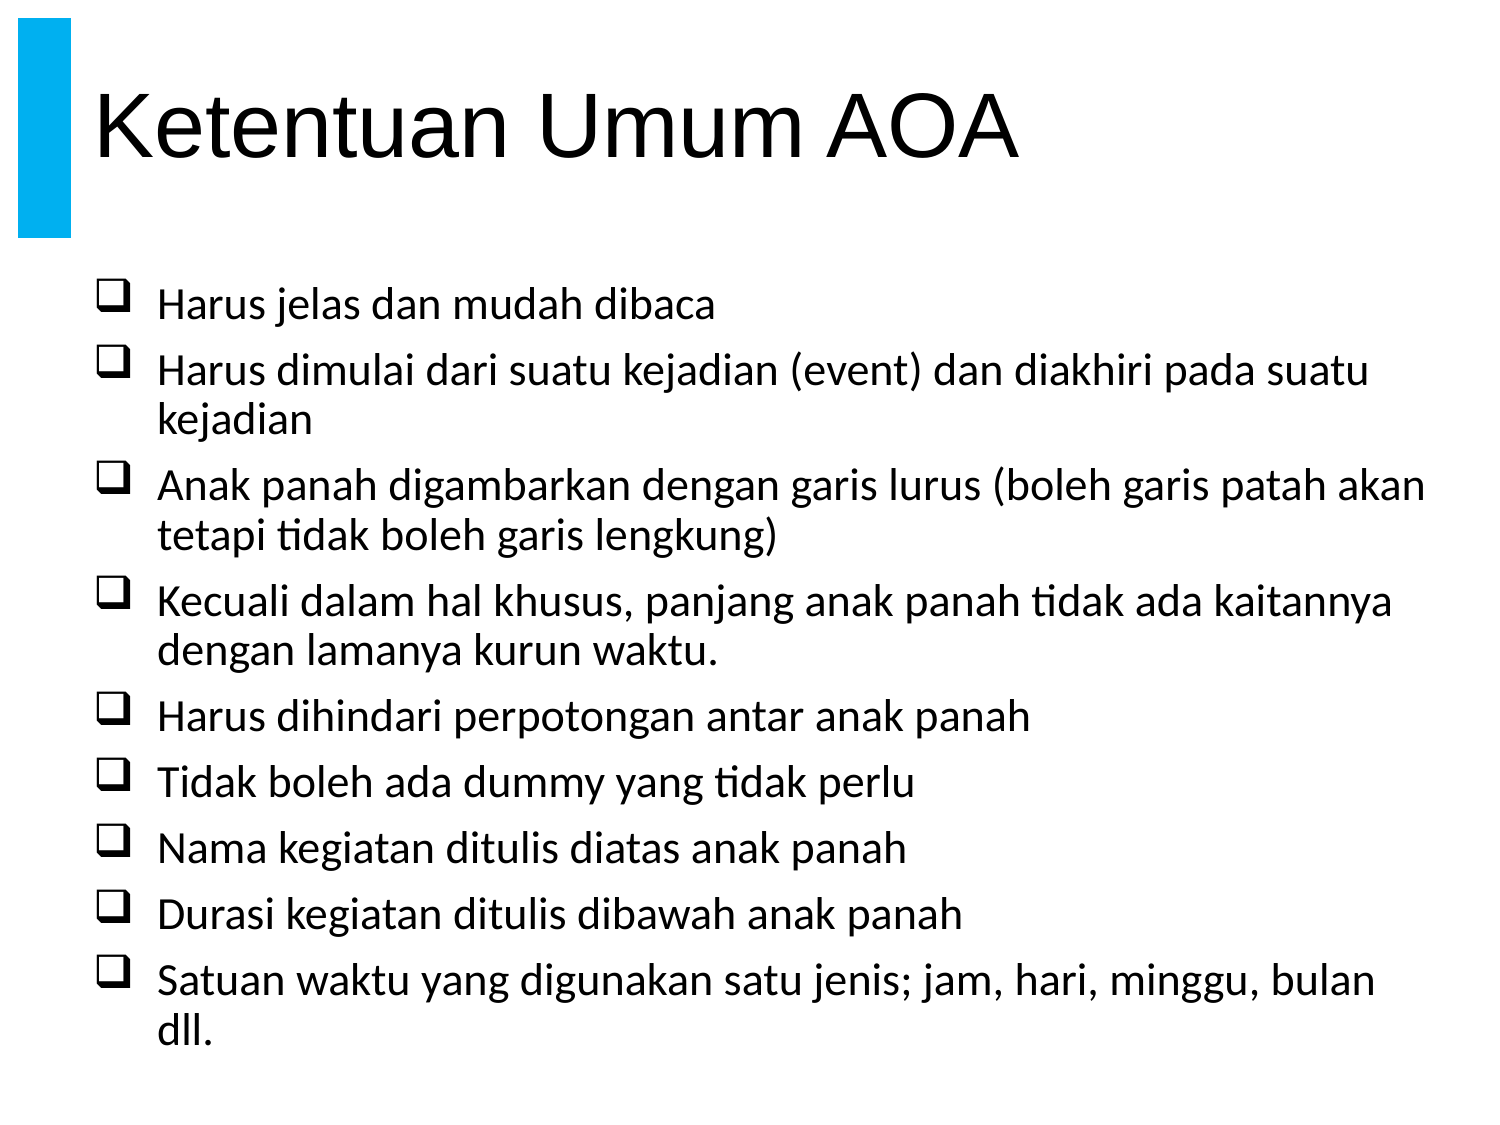

# Ketentuan Umum AOA
Harus jelas dan mudah dibaca
Harus dimulai dari suatu kejadian (event) dan diakhiri pada suatu kejadian
Anak panah digambarkan dengan garis lurus (boleh garis patah akan tetapi tidak boleh garis lengkung)
Kecuali dalam hal khusus, panjang anak panah tidak ada kaitannya dengan lamanya kurun waktu.
Harus dihindari perpotongan antar anak panah
Tidak boleh ada dummy yang tidak perlu
Nama kegiatan ditulis diatas anak panah
Durasi kegiatan ditulis dibawah anak panah
Satuan waktu yang digunakan satu jenis; jam, hari, minggu, bulan dll.